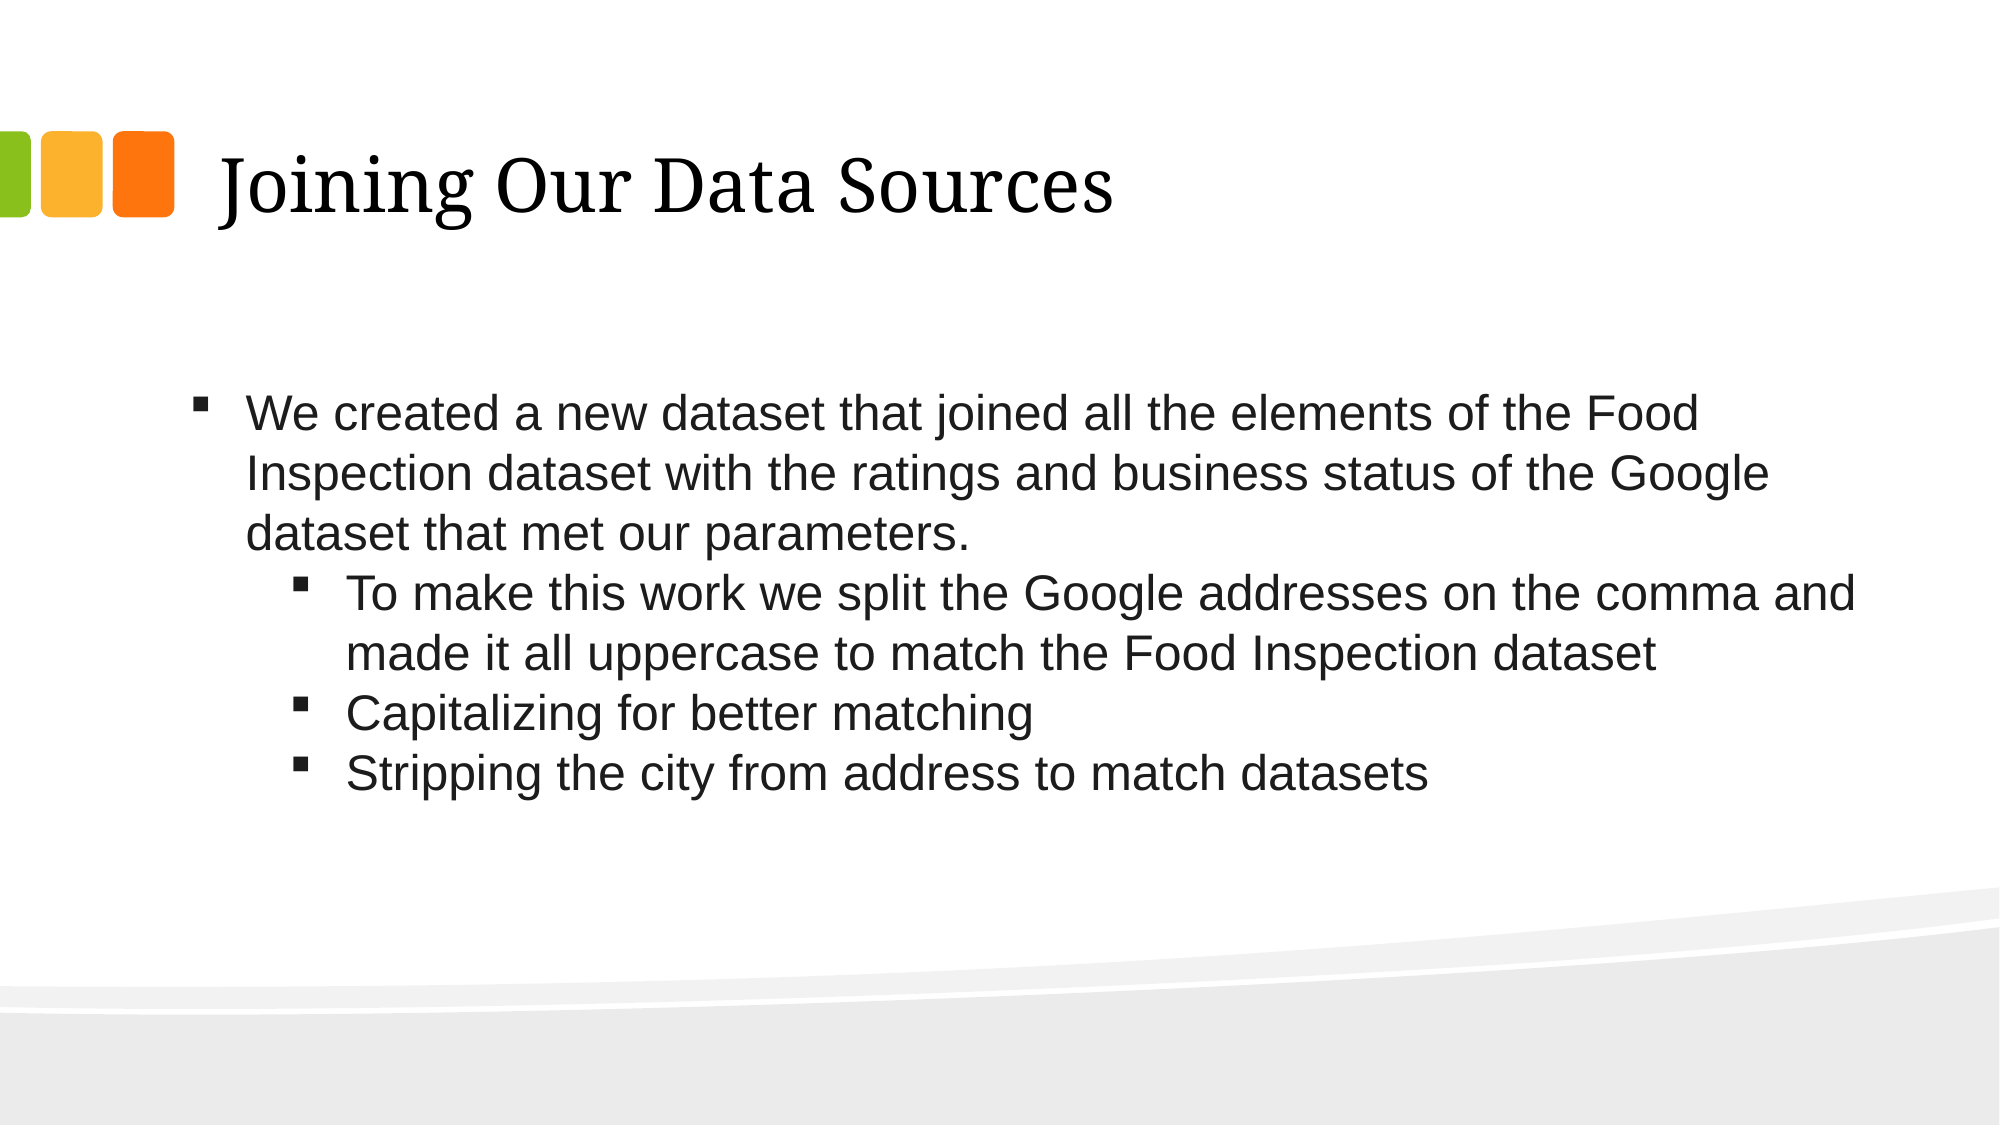

# Joining Our Data Sources
We created a new dataset that joined all the elements of the Food Inspection dataset with the ratings and business status of the Google dataset that met our parameters.
To make this work we split the Google addresses on the comma and made it all uppercase to match the Food Inspection dataset
Capitalizing for better matching
Stripping the city from address to match datasets